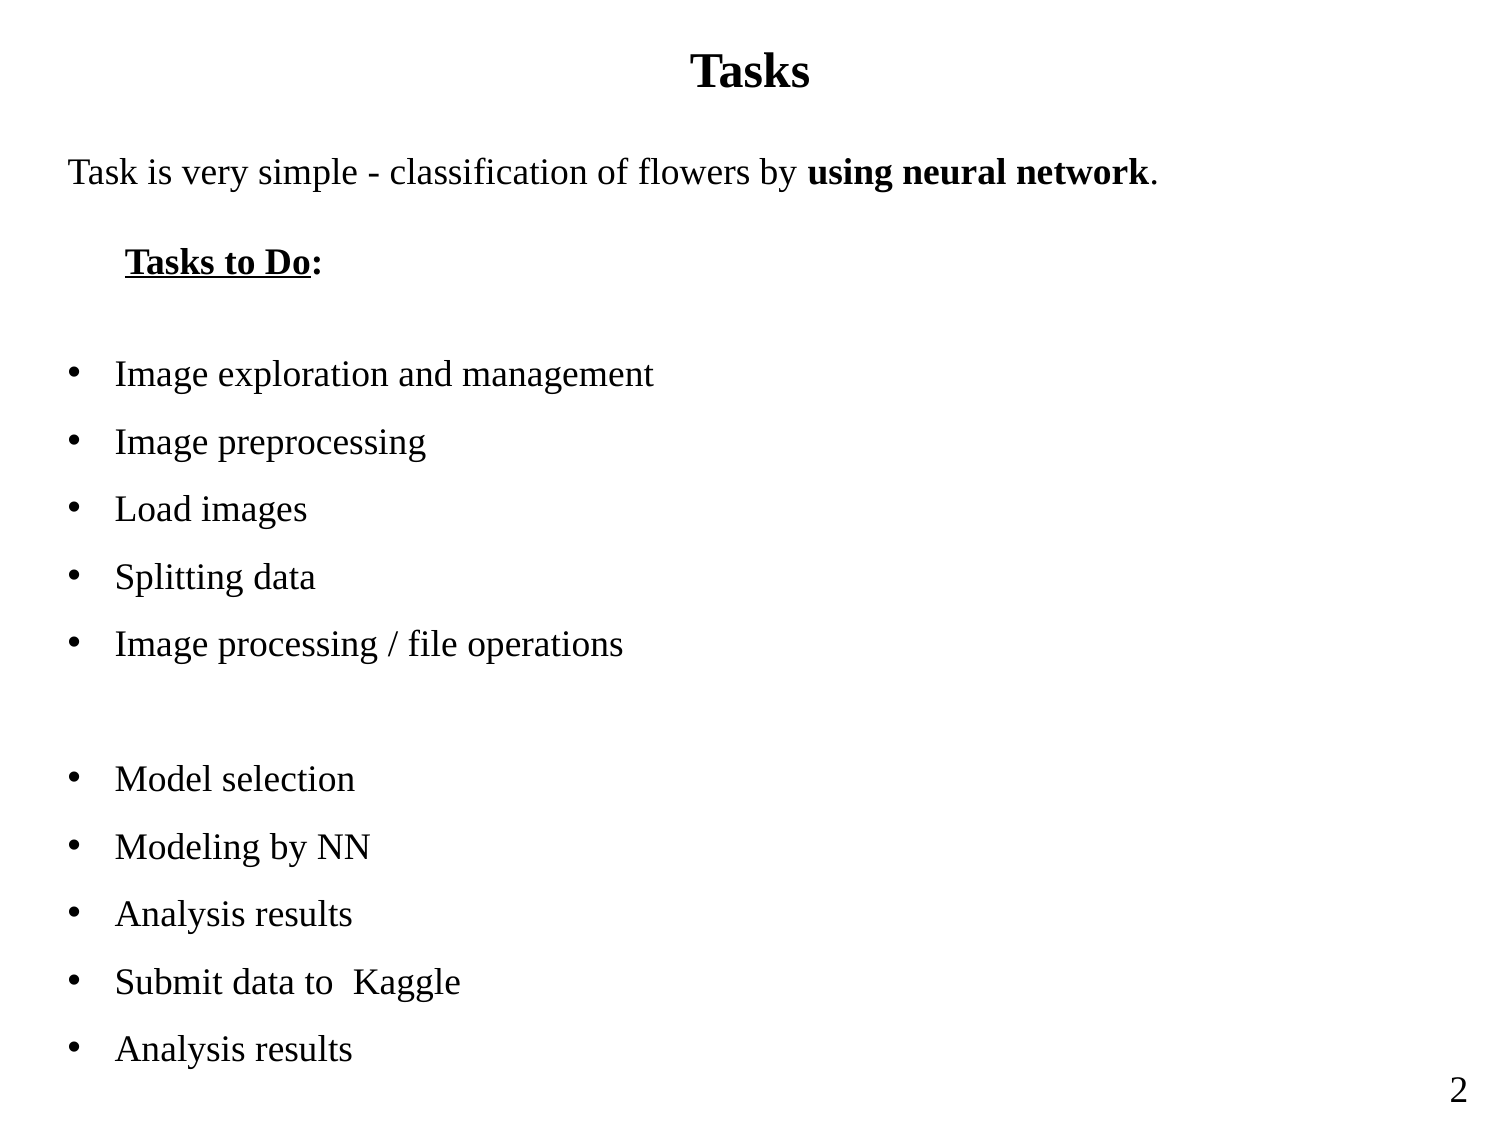

Tasks
Task is very simple - classification of flowers by using neural network.

      Tasks to Do:

Image exploration and management
Image preprocessing
Load images
Splitting data
Image processing / file operations

Model selection
Modeling by NN
Analysis results
Submit data to  Kaggle
Analysis results

2